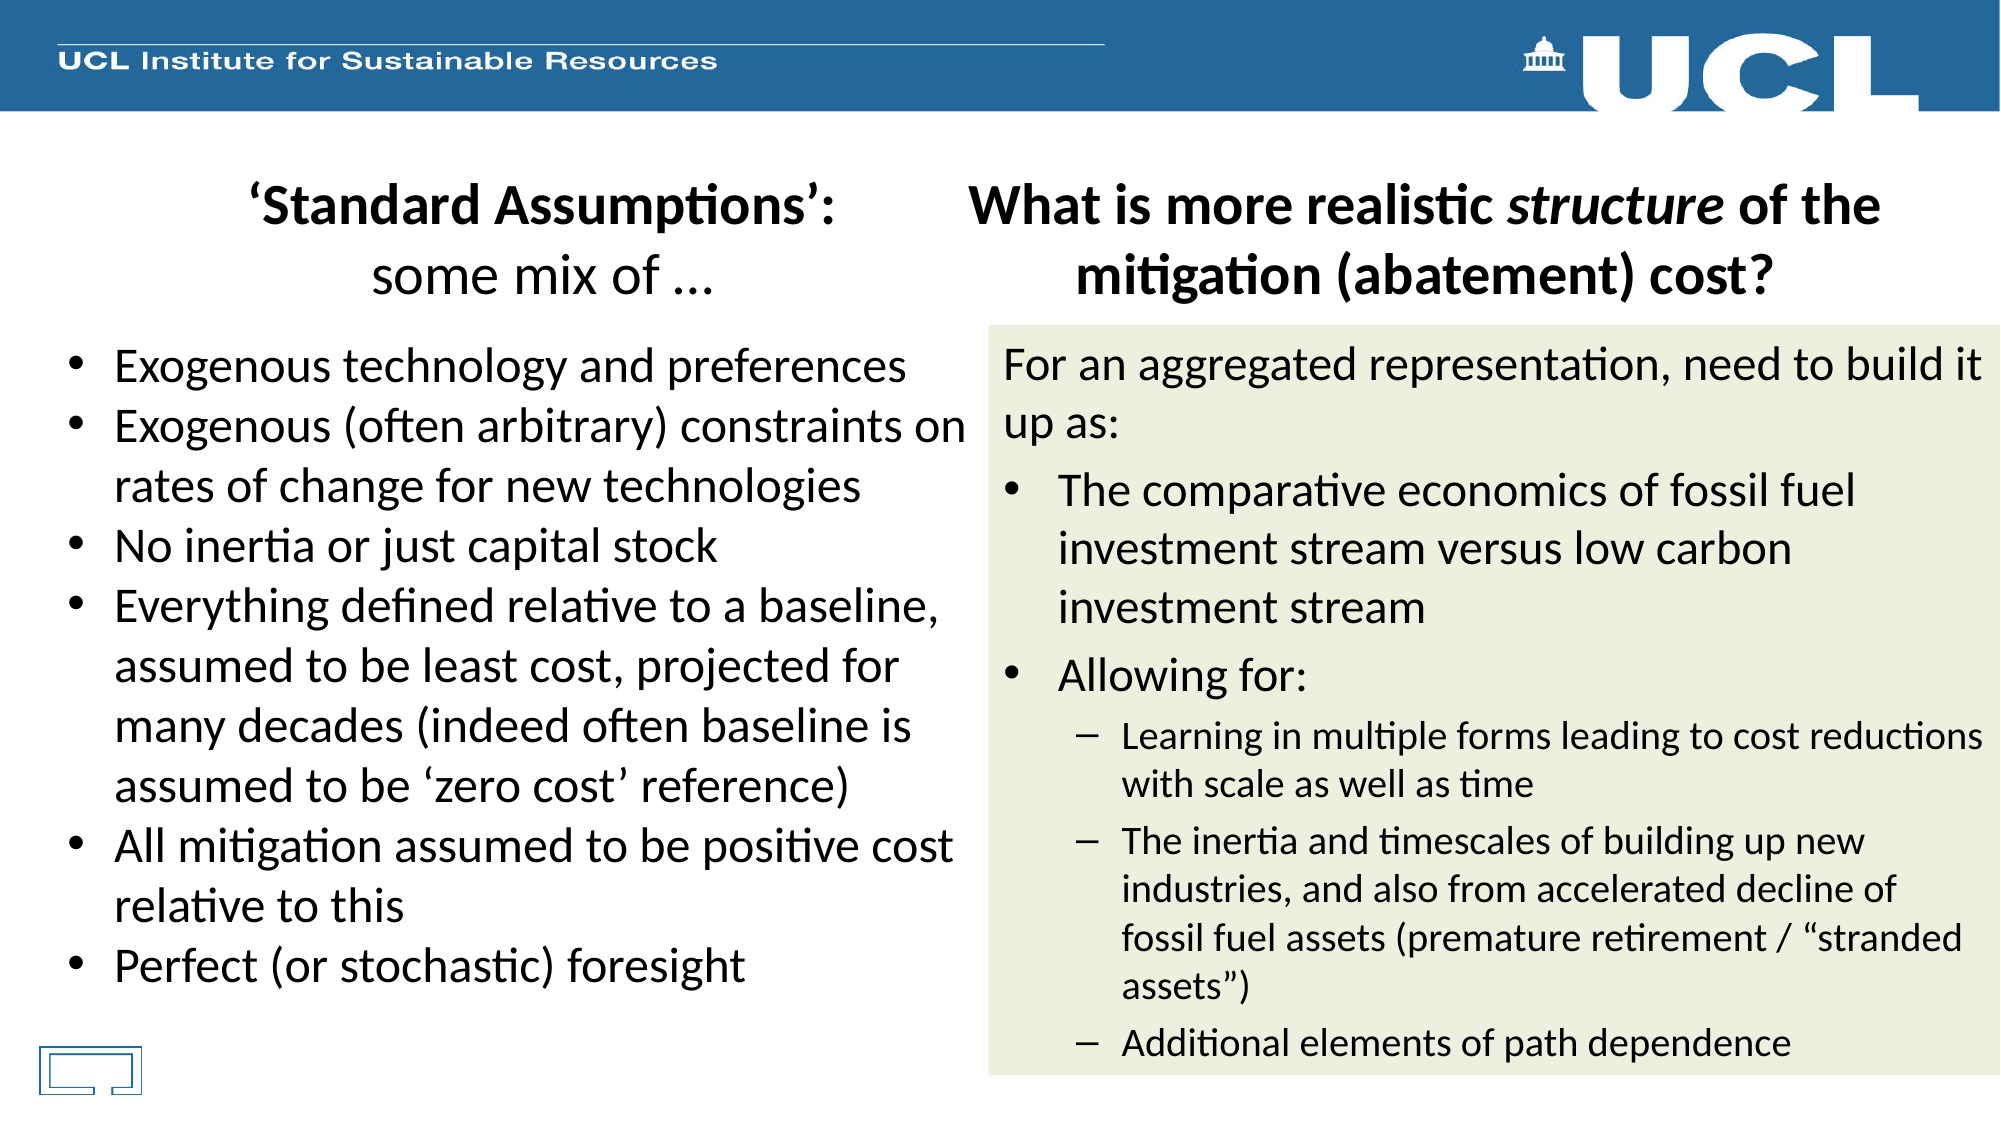

‘Standard Assumptions’:
some mix of …
What is more realistic structure of the mitigation (abatement) cost?
Exogenous technology and preferences
Exogenous (often arbitrary) constraints on rates of change for new technologies
No inertia or just capital stock
Everything defined relative to a baseline, assumed to be least cost, projected for many decades (indeed often baseline is assumed to be ‘zero cost’ reference)
All mitigation assumed to be positive cost relative to this
Perfect (or stochastic) foresight
For an aggregated representation, need to build it up as:
The comparative economics of fossil fuel investment stream versus low carbon investment stream
Allowing for:
Learning in multiple forms leading to cost reductions with scale as well as time
The inertia and timescales of building up new industries, and also from accelerated decline of fossil fuel assets (premature retirement / “stranded assets”)
Additional elements of path dependence